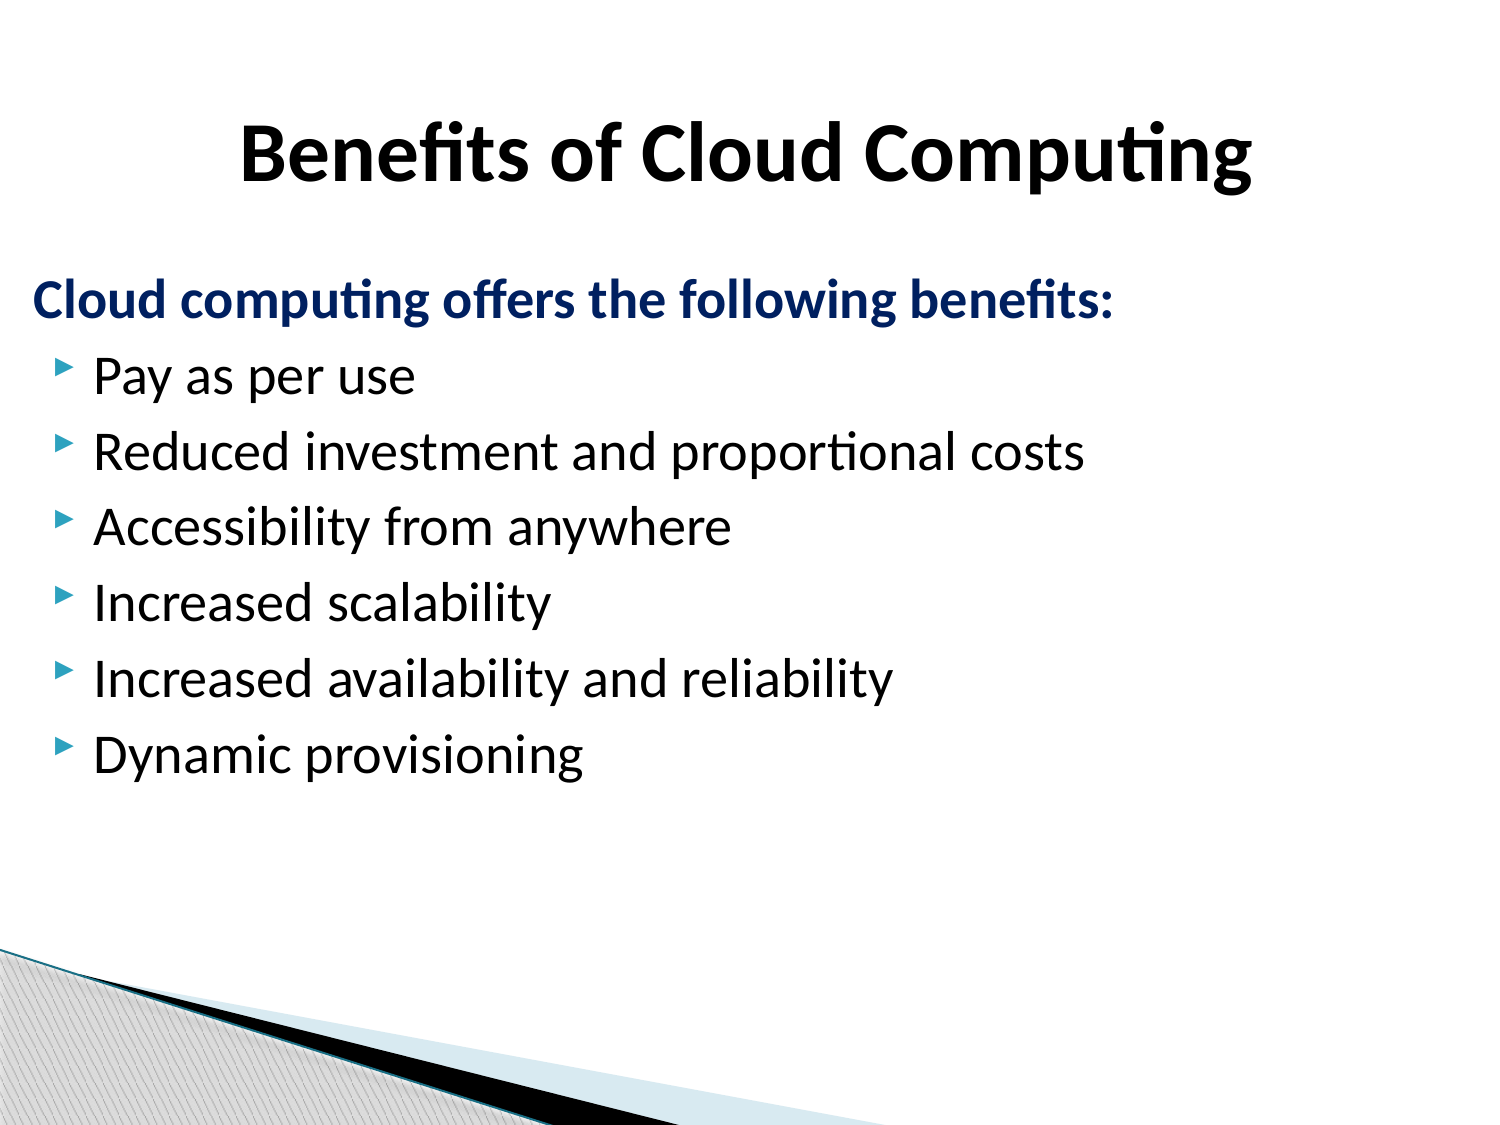

# Benefits of Cloud Computing
Cloud computing offers the following benefits:
Pay as per use
Reduced investment and proportional costs
Accessibility from anywhere
Increased scalability
Increased availability and reliability
Dynamic provisioning